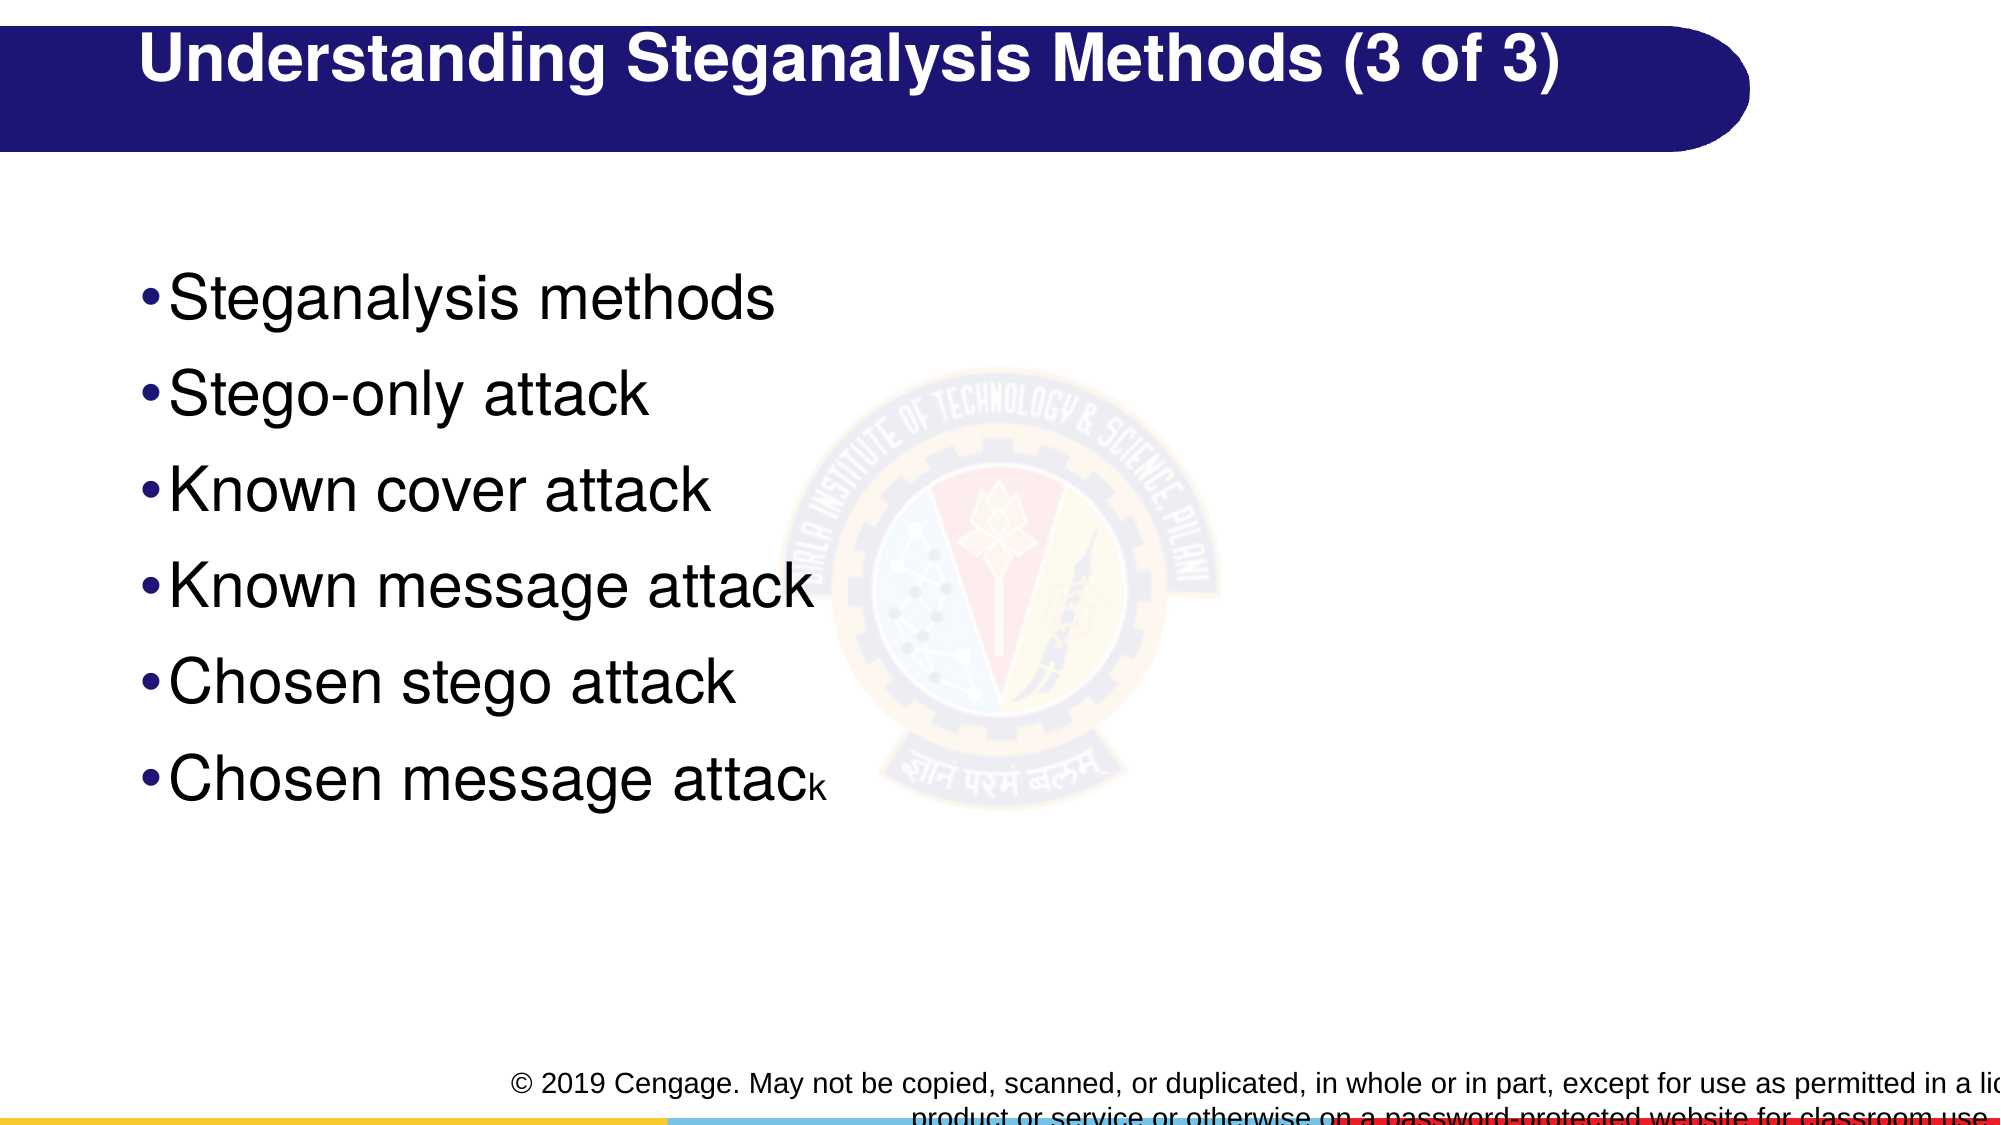

# Understanding Steganalysis Methods (3 of 3)

Steganalysis methods
Stego-only attack
Known cover attack
Known message attack
Chosen stego attack
Chosen message attack
© 2019 Cengage. May not be copied, scanned, or duplicated, in whole or in part, except for use as permitted in a license distributed with a certain product or service or otherwise on a password-protected website for classroom use.